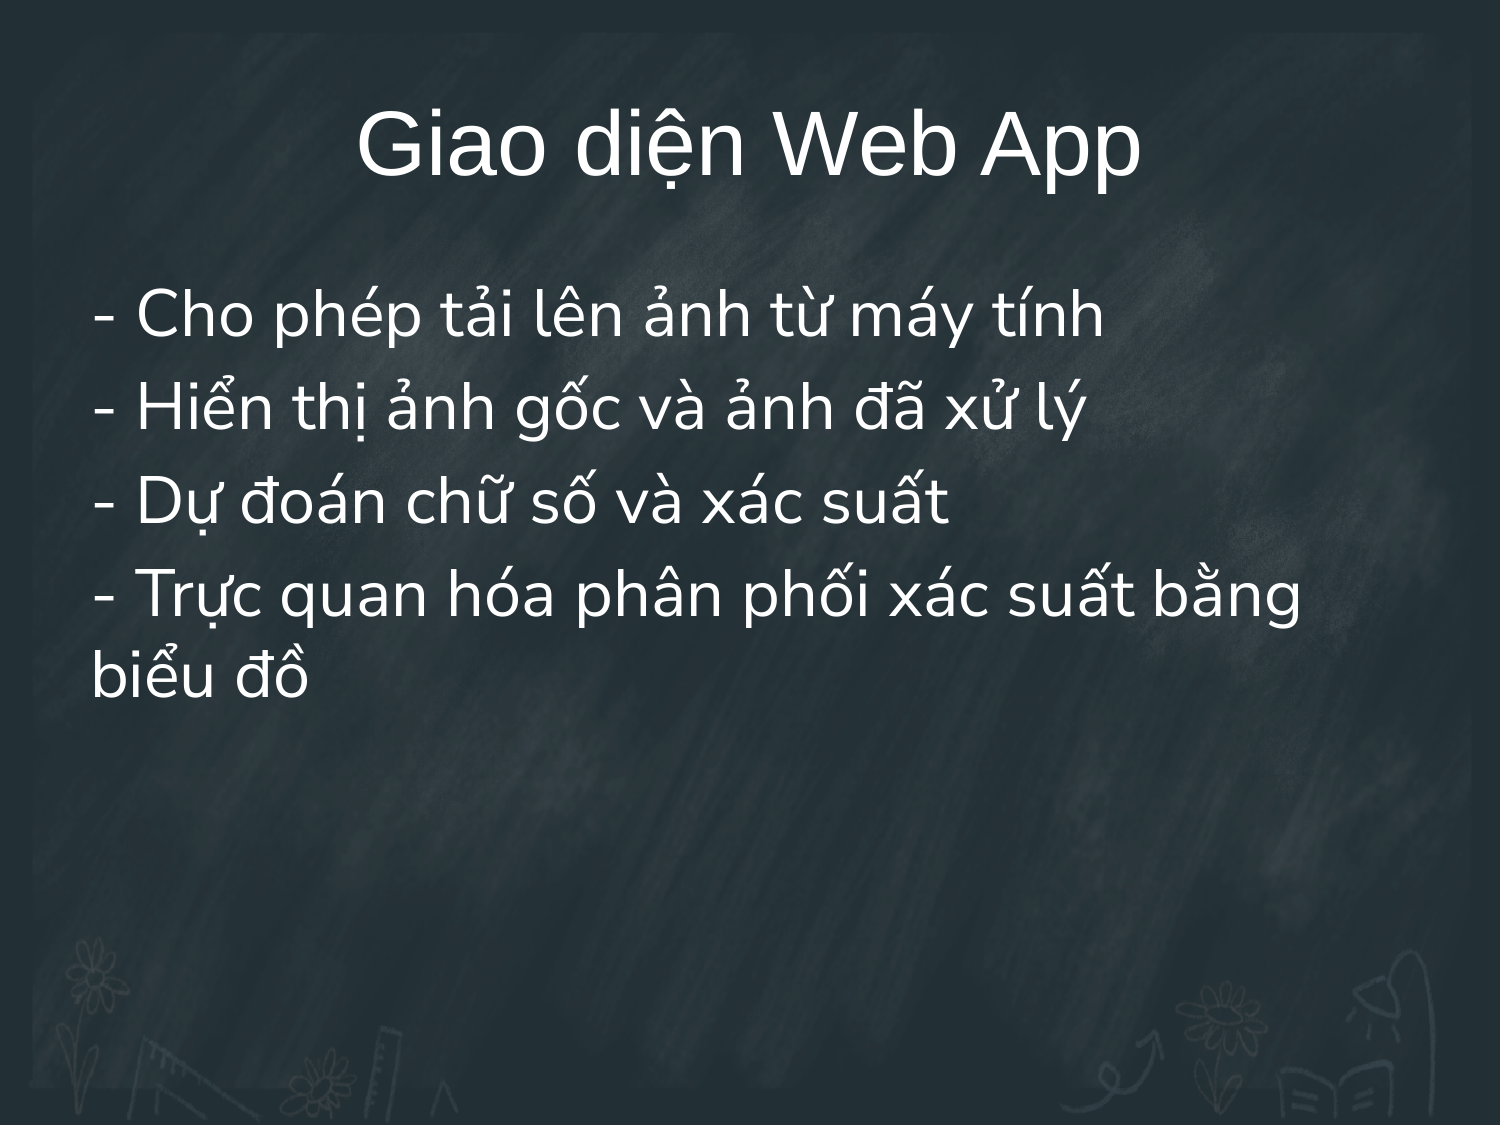

Giao diện Web App
- Cho phép tải lên ảnh từ máy tính
- Hiển thị ảnh gốc và ảnh đã xử lý
- Dự đoán chữ số và xác suất
- Trực quan hóa phân phối xác suất bằng biểu đồ